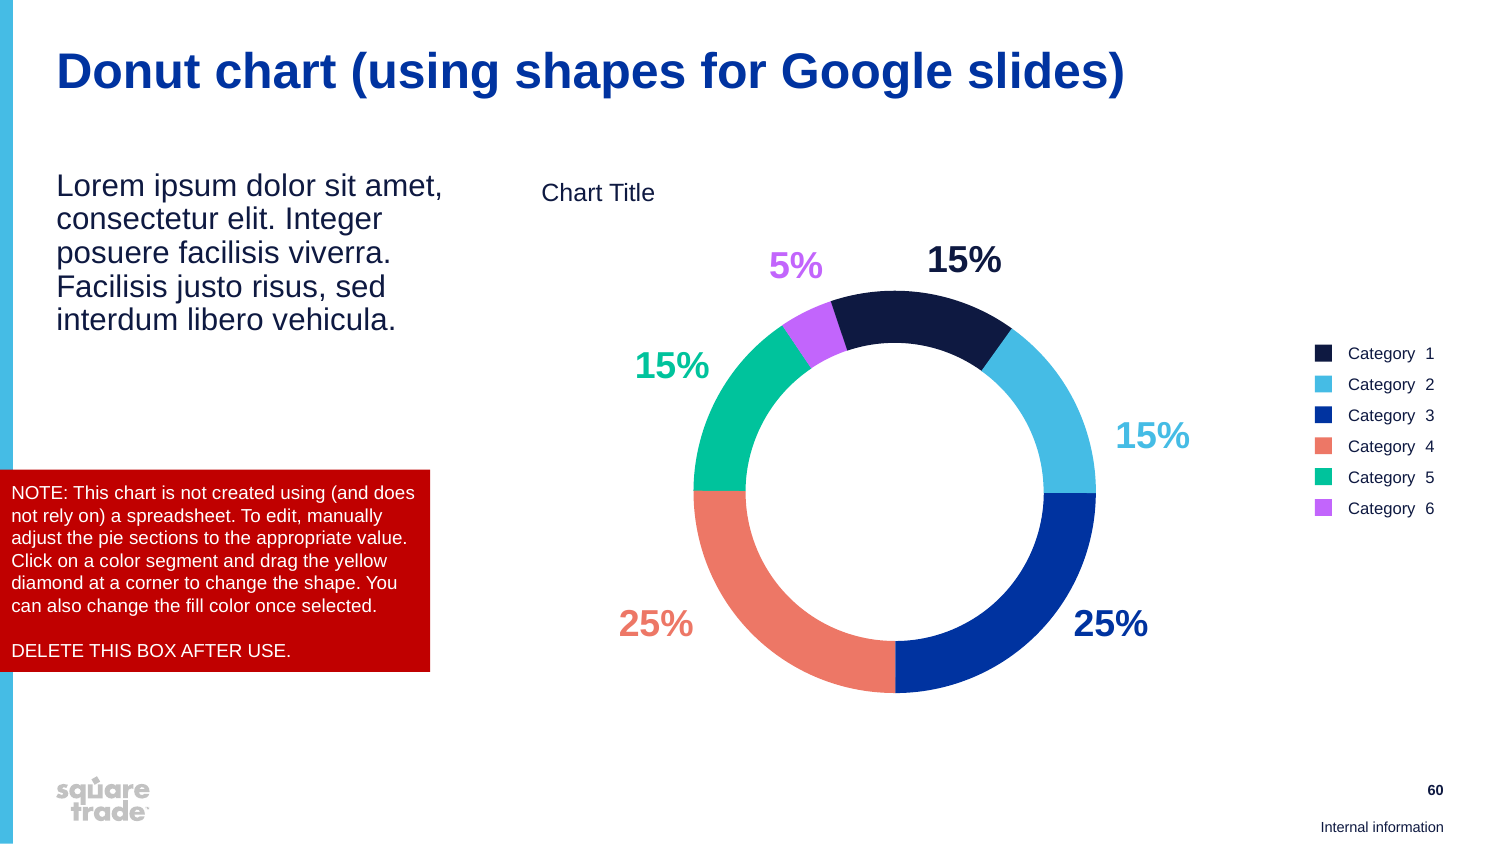

# Donut chart (using shapes for Google slides)
Lorem ipsum dolor sit amet, consectetur elit. Integer posuere facilisis viverra. Facilisis justo risus, sed interdum libero vehicula.

Chart Title
15%
5%

15%
15%
25%
25%
Category  1

Category  2

Category  3

Category  4

Category  5

Category  6

NOTE: This chart is not created using (and does not rely on) a spreadsheet. To edit, manually adjust the pie sections to the appropriate value. Click on a color segment and drag the yellow diamond at a corner to change the shape. You can also change the fill color once selected.

DELETE THIS BOX AFTER USE.
60